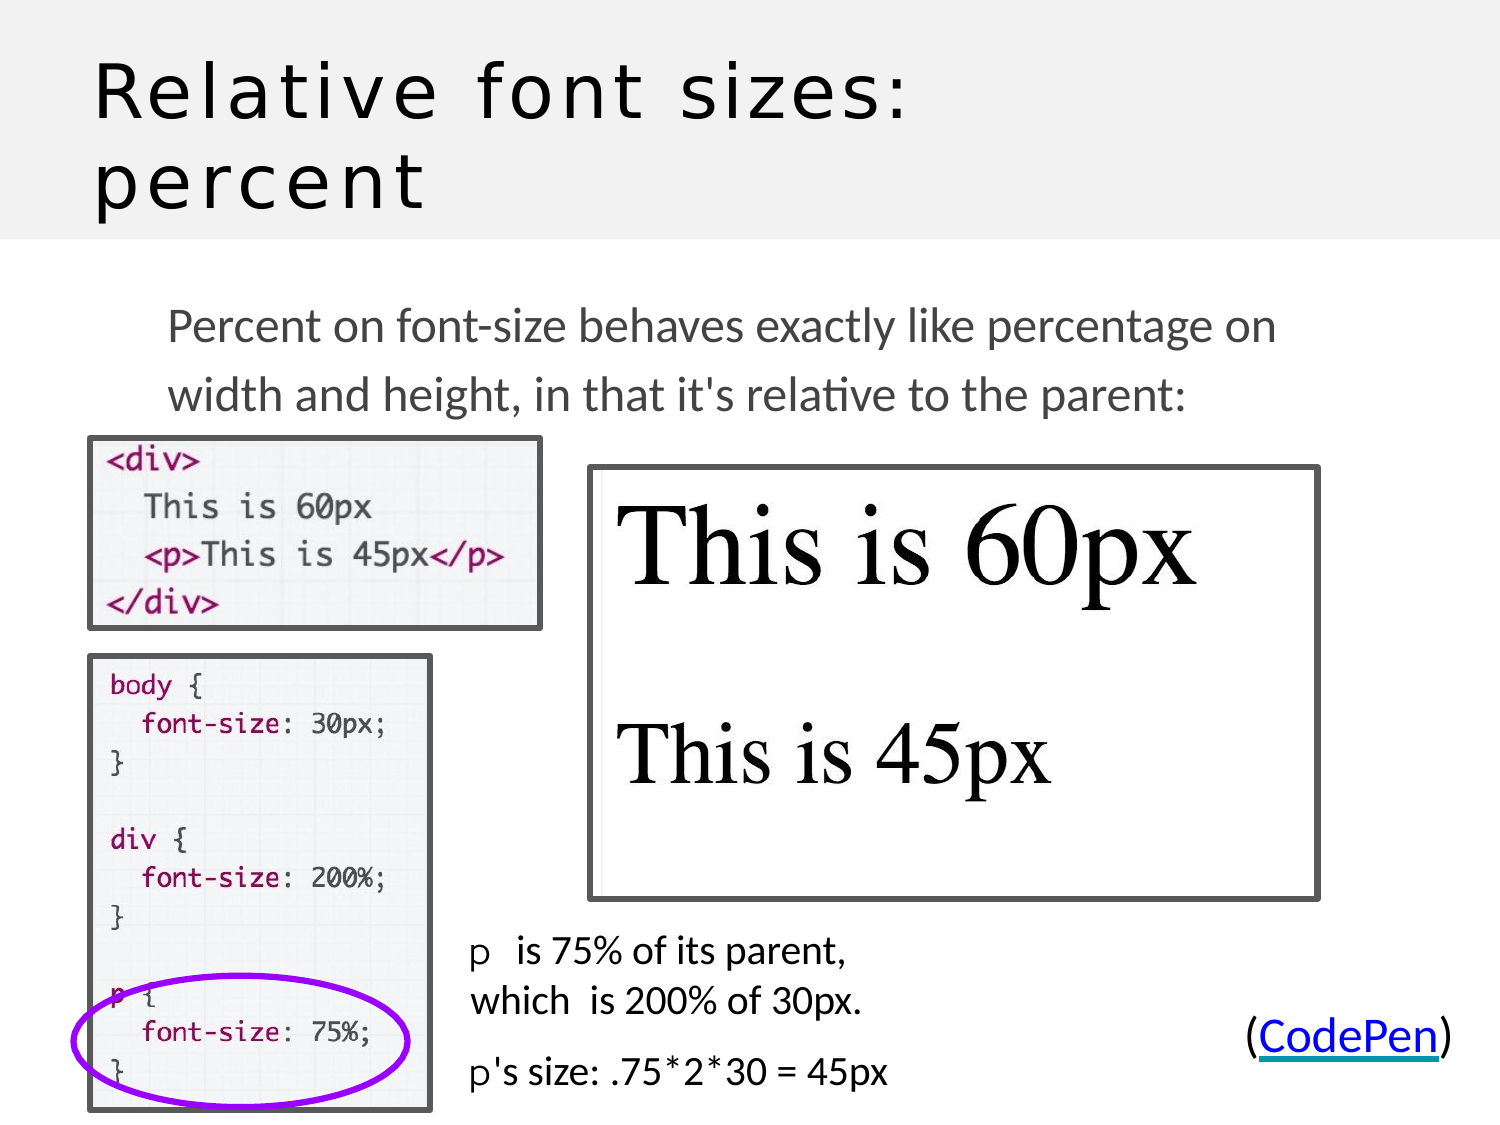

# Relative font sizes: percent
Percent on font-size behaves exactly like percentage on  width and height, in that it's relative to the parent:

p is 75% of its parent, which  is 200% of 30px.
p's size: .75*2*30 = 45px
(CodePen)